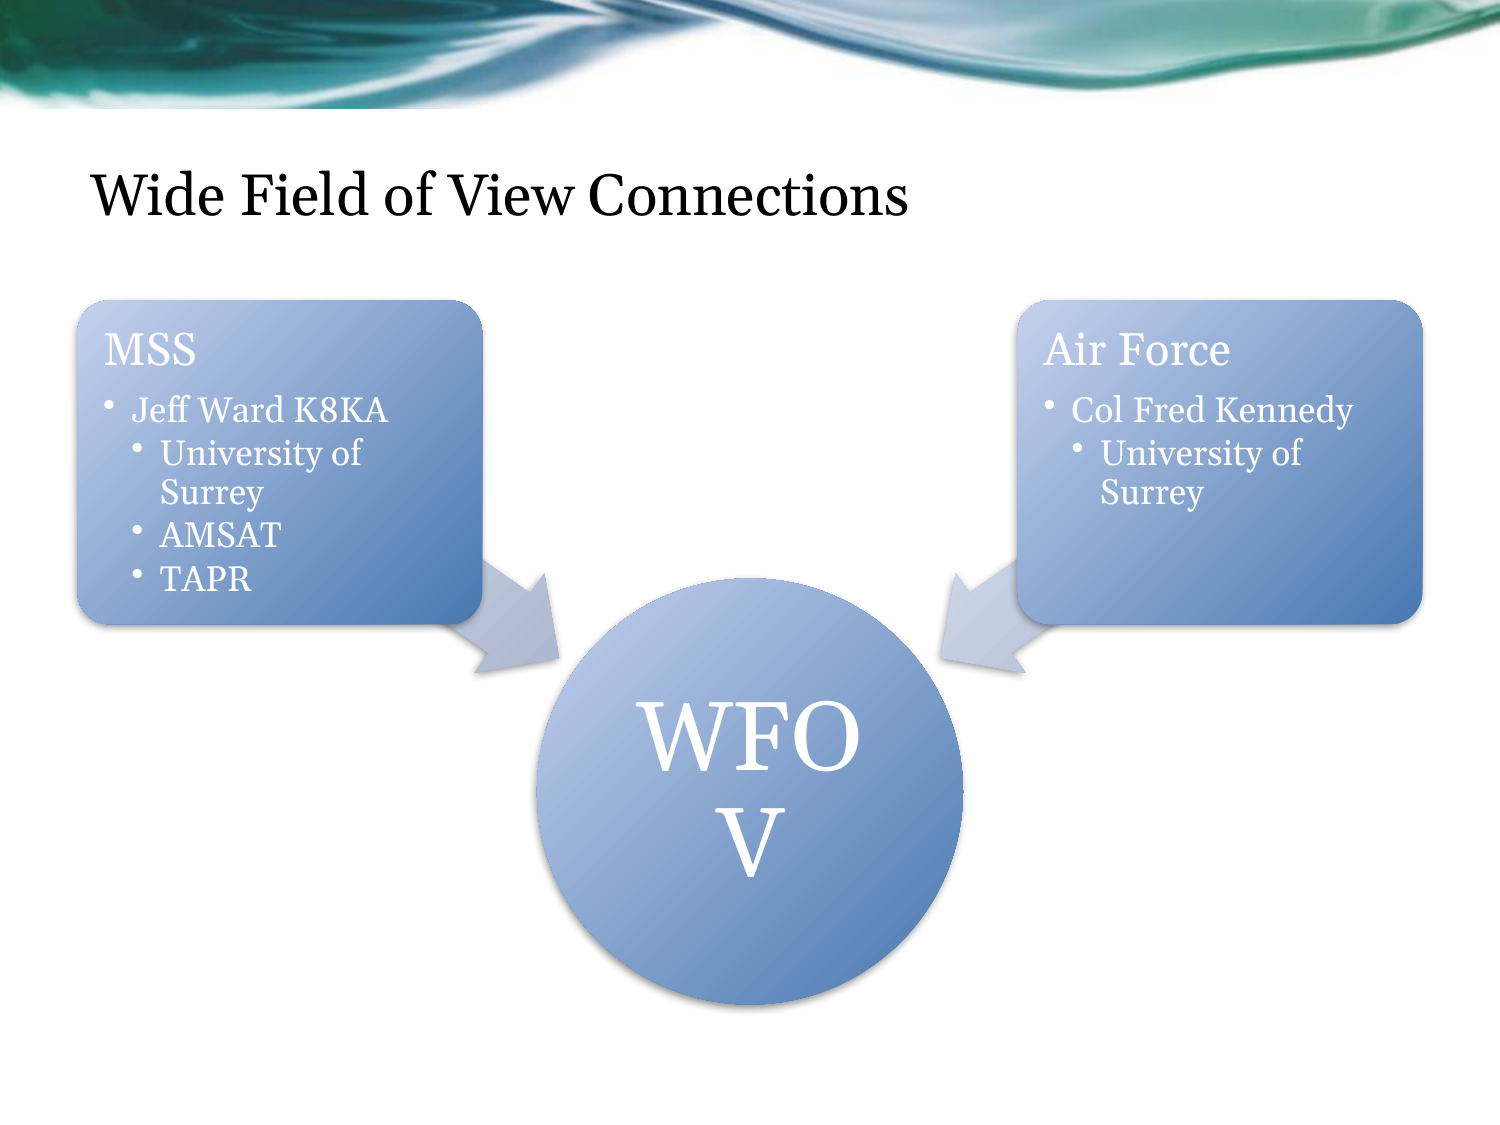

# Wide Field of View Connections
WFOV
MSS
Jeff Ward K8KA
University of Surrey
AMSAT
TAPR
Air Force
Col Fred Kennedy
University of Surrey